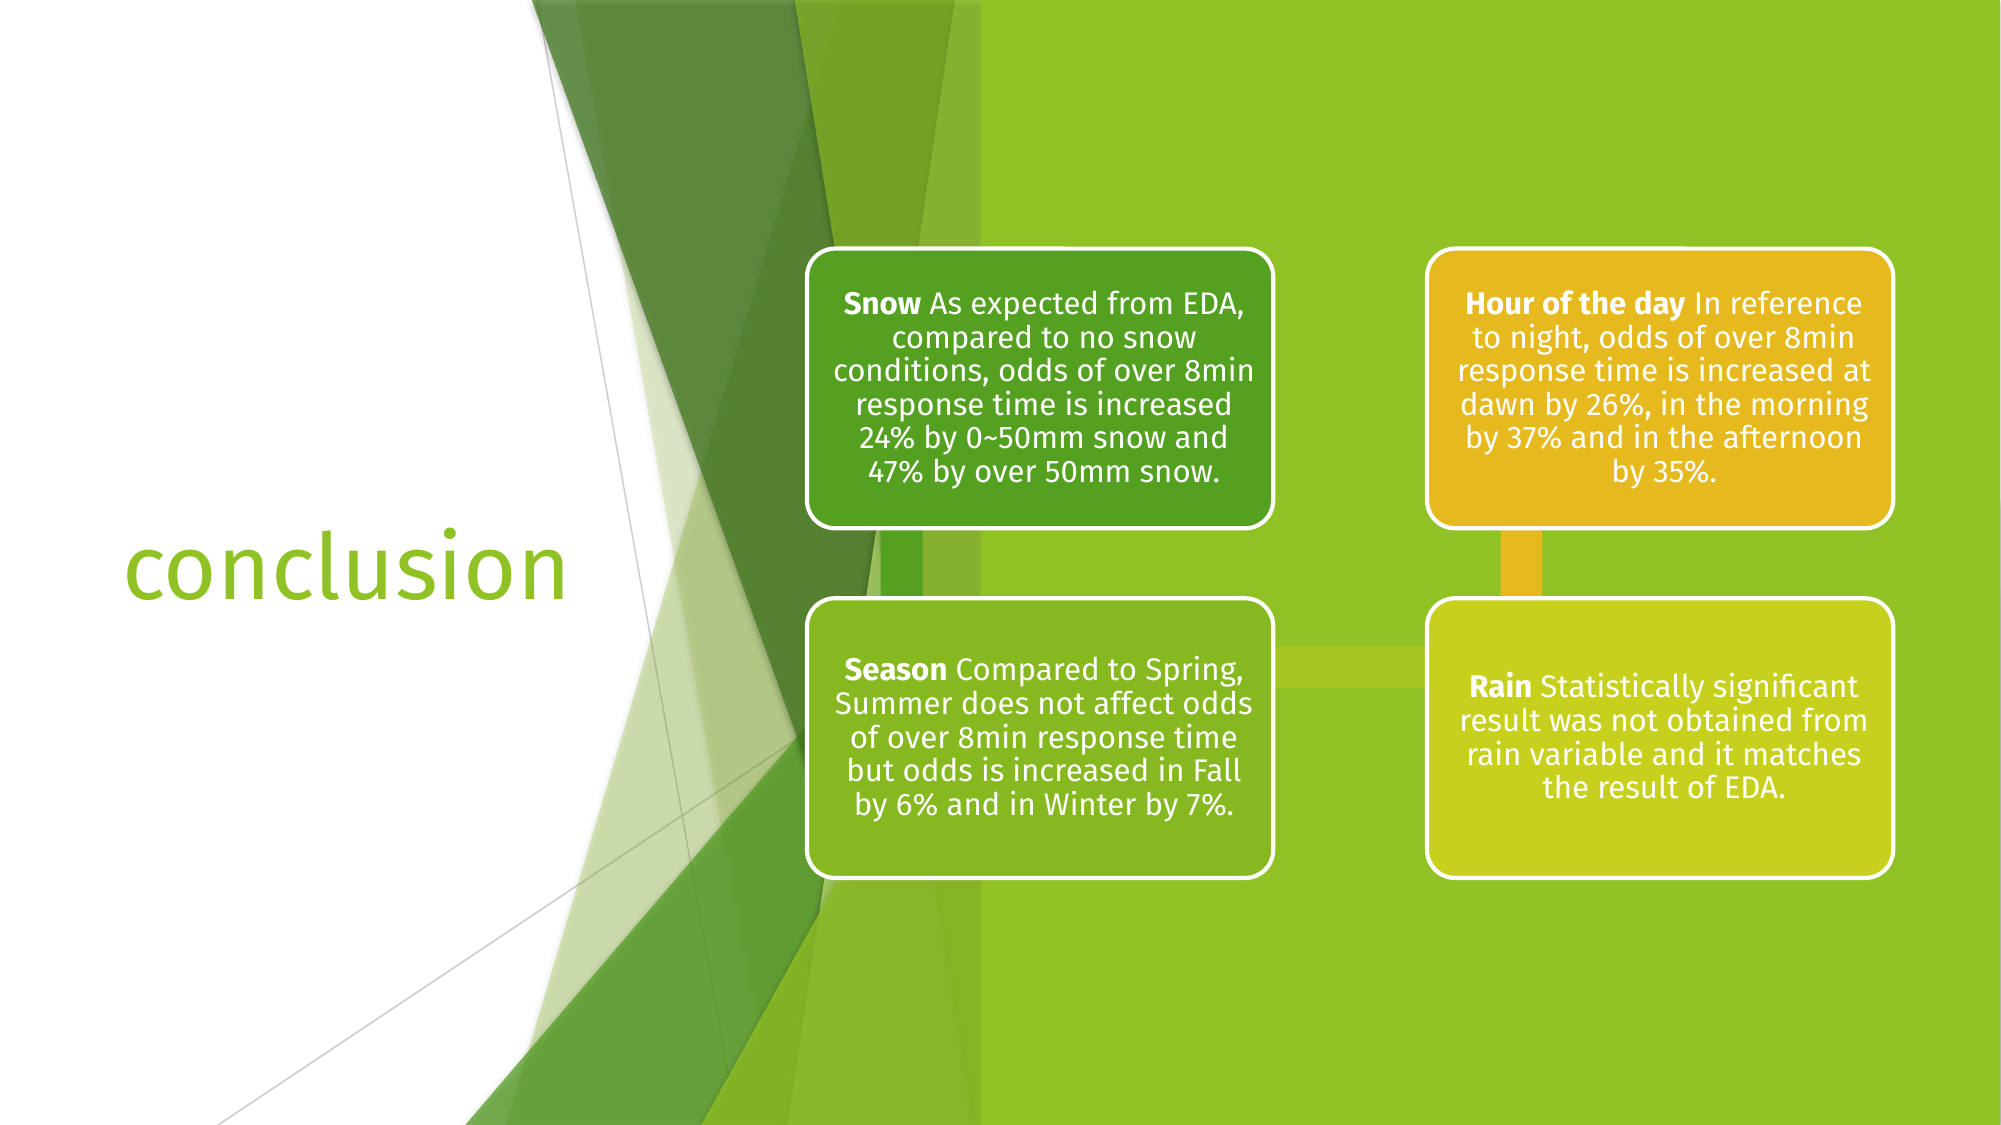

Snow As expected from EDA, compared to no snow conditions, odds of over 8min response time is increased 24% by 0~50mm snow and 47% by over 50mm snow.
Season Compared to Spring, Summer does not affect odds of over 8min response time but odds is increased in Fall by 6% and in Winter by 7%.
Rain Statistically significant result was not obtained from rain variable and it matches the result of EDA.
Hour of the day In reference to night, odds of over 8min response time is increased at dawn by 26%, in the morning by 37% and in the afternoon by 35%.
# conclusion